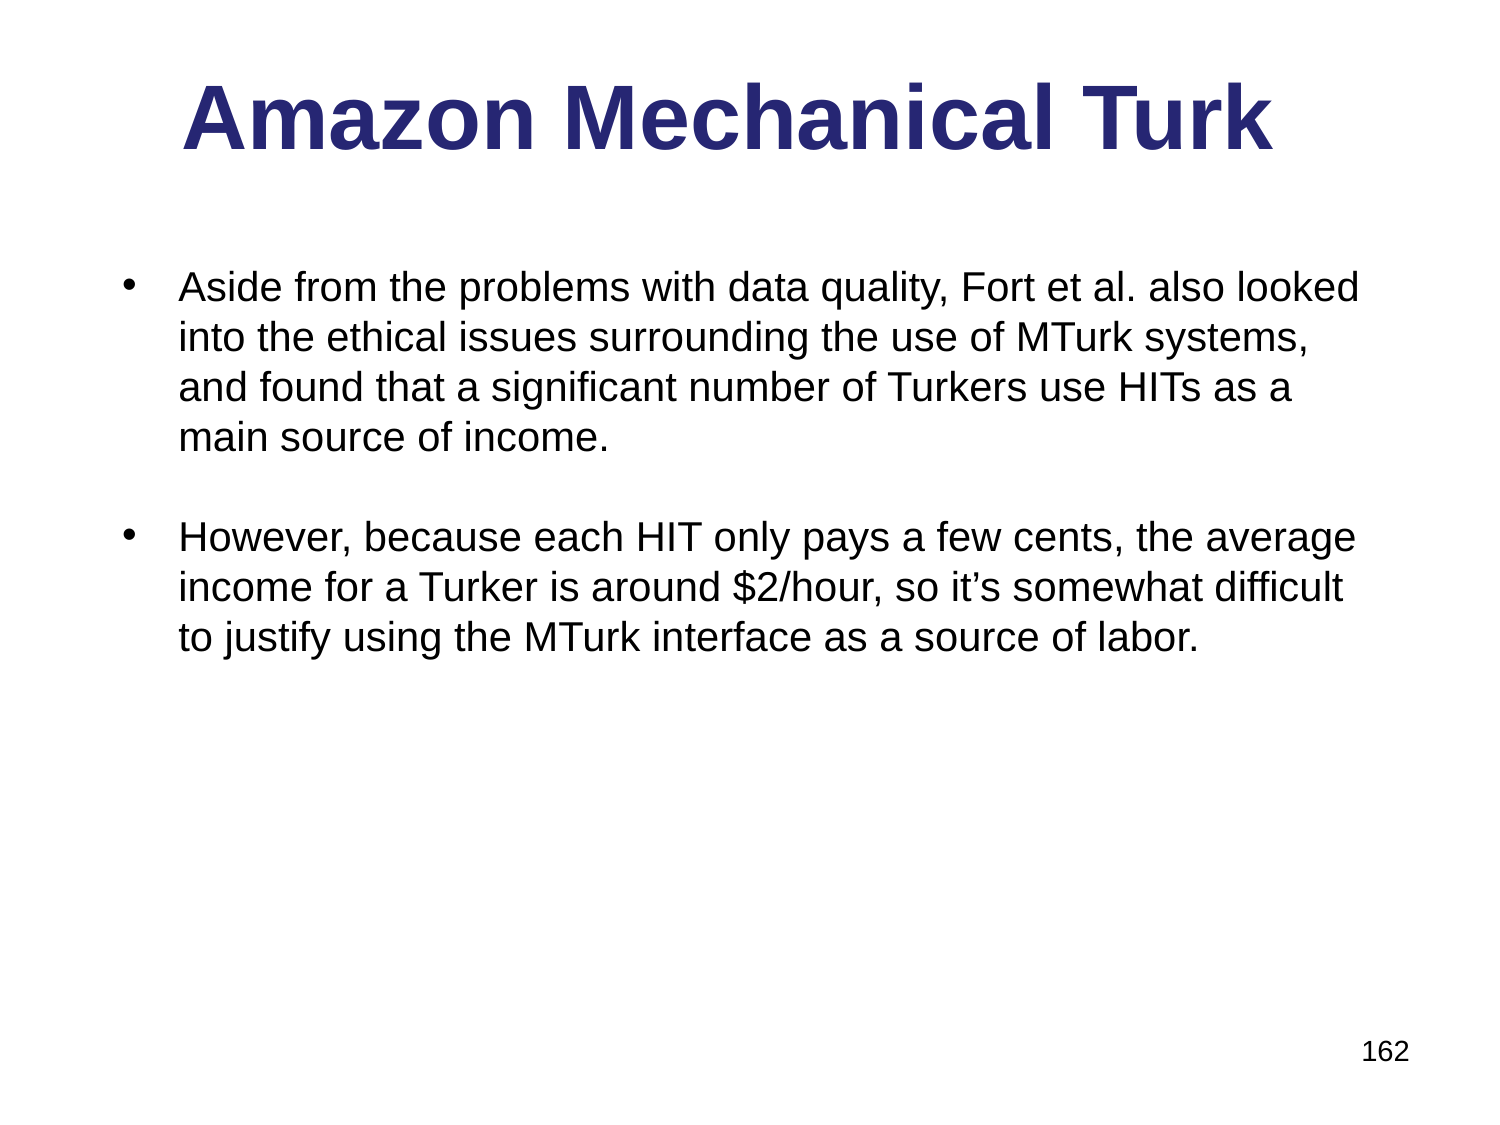

# Amazon Mechanical Turk

Aside from the problems with data quality, Fort et al. also looked into the ethical issues surrounding the use of MTurk systems, and found that a significant number of Turkers use HITs as a main source of income.

However, because each HIT only pays a few cents, the average income for a Turker is around $2/hour, so it’s somewhat difficult to justify using the MTurk interface as a source of labor.

162